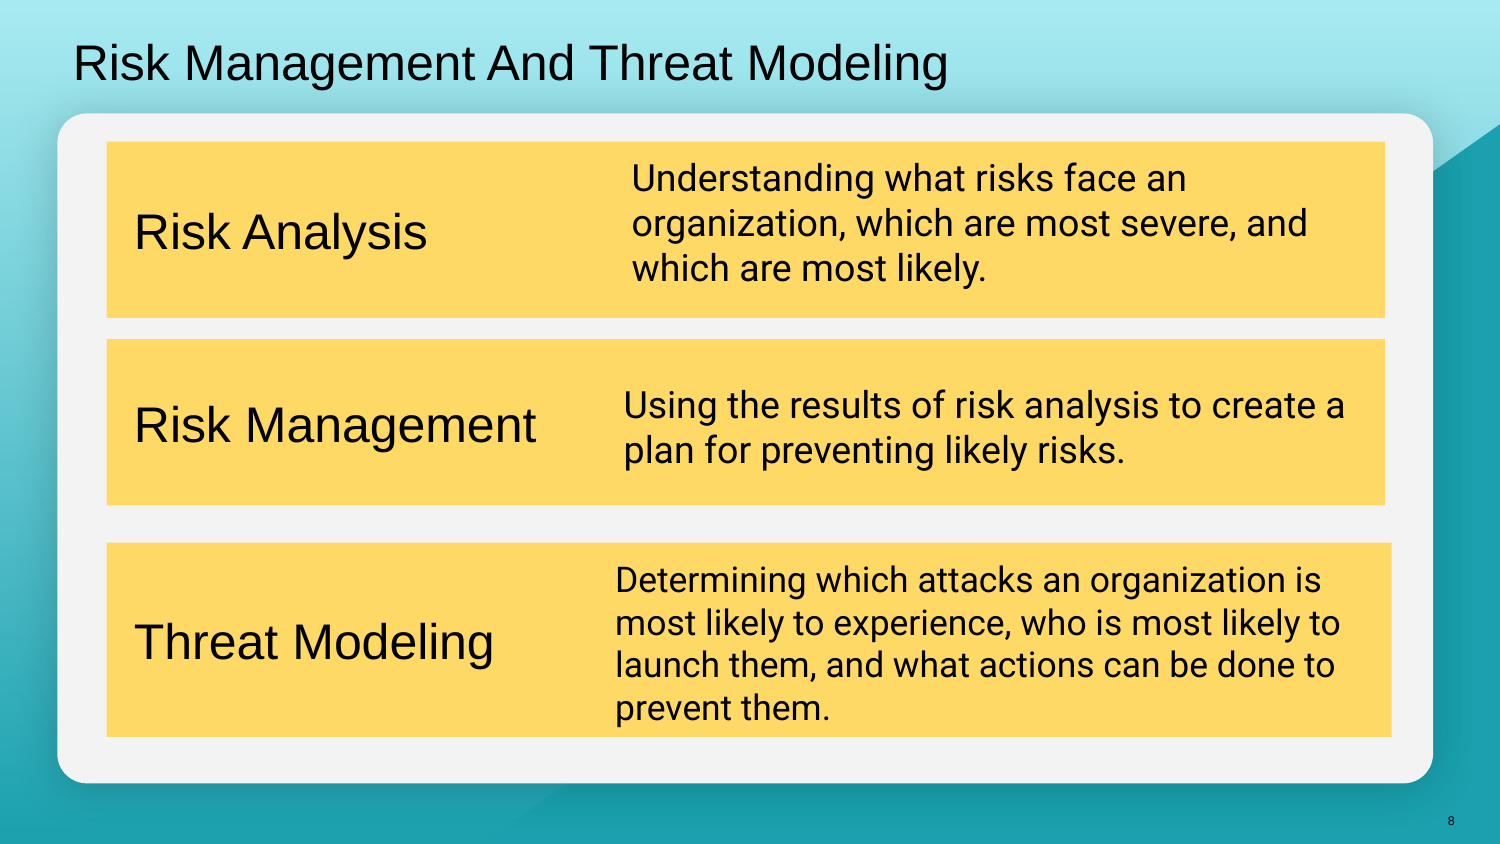

# Risk Management And Threat Modeling

Risk Analysis

Understanding what risks face an organization, which are most severe, and which are most likely.
Risk Management

Using the results of risk analysis to create a plan for preventing likely risks.

Threat Modeling
Determining which attacks an organization is most likely to experience, who is most likely to launch them, and what actions can be done to prevent them.
8